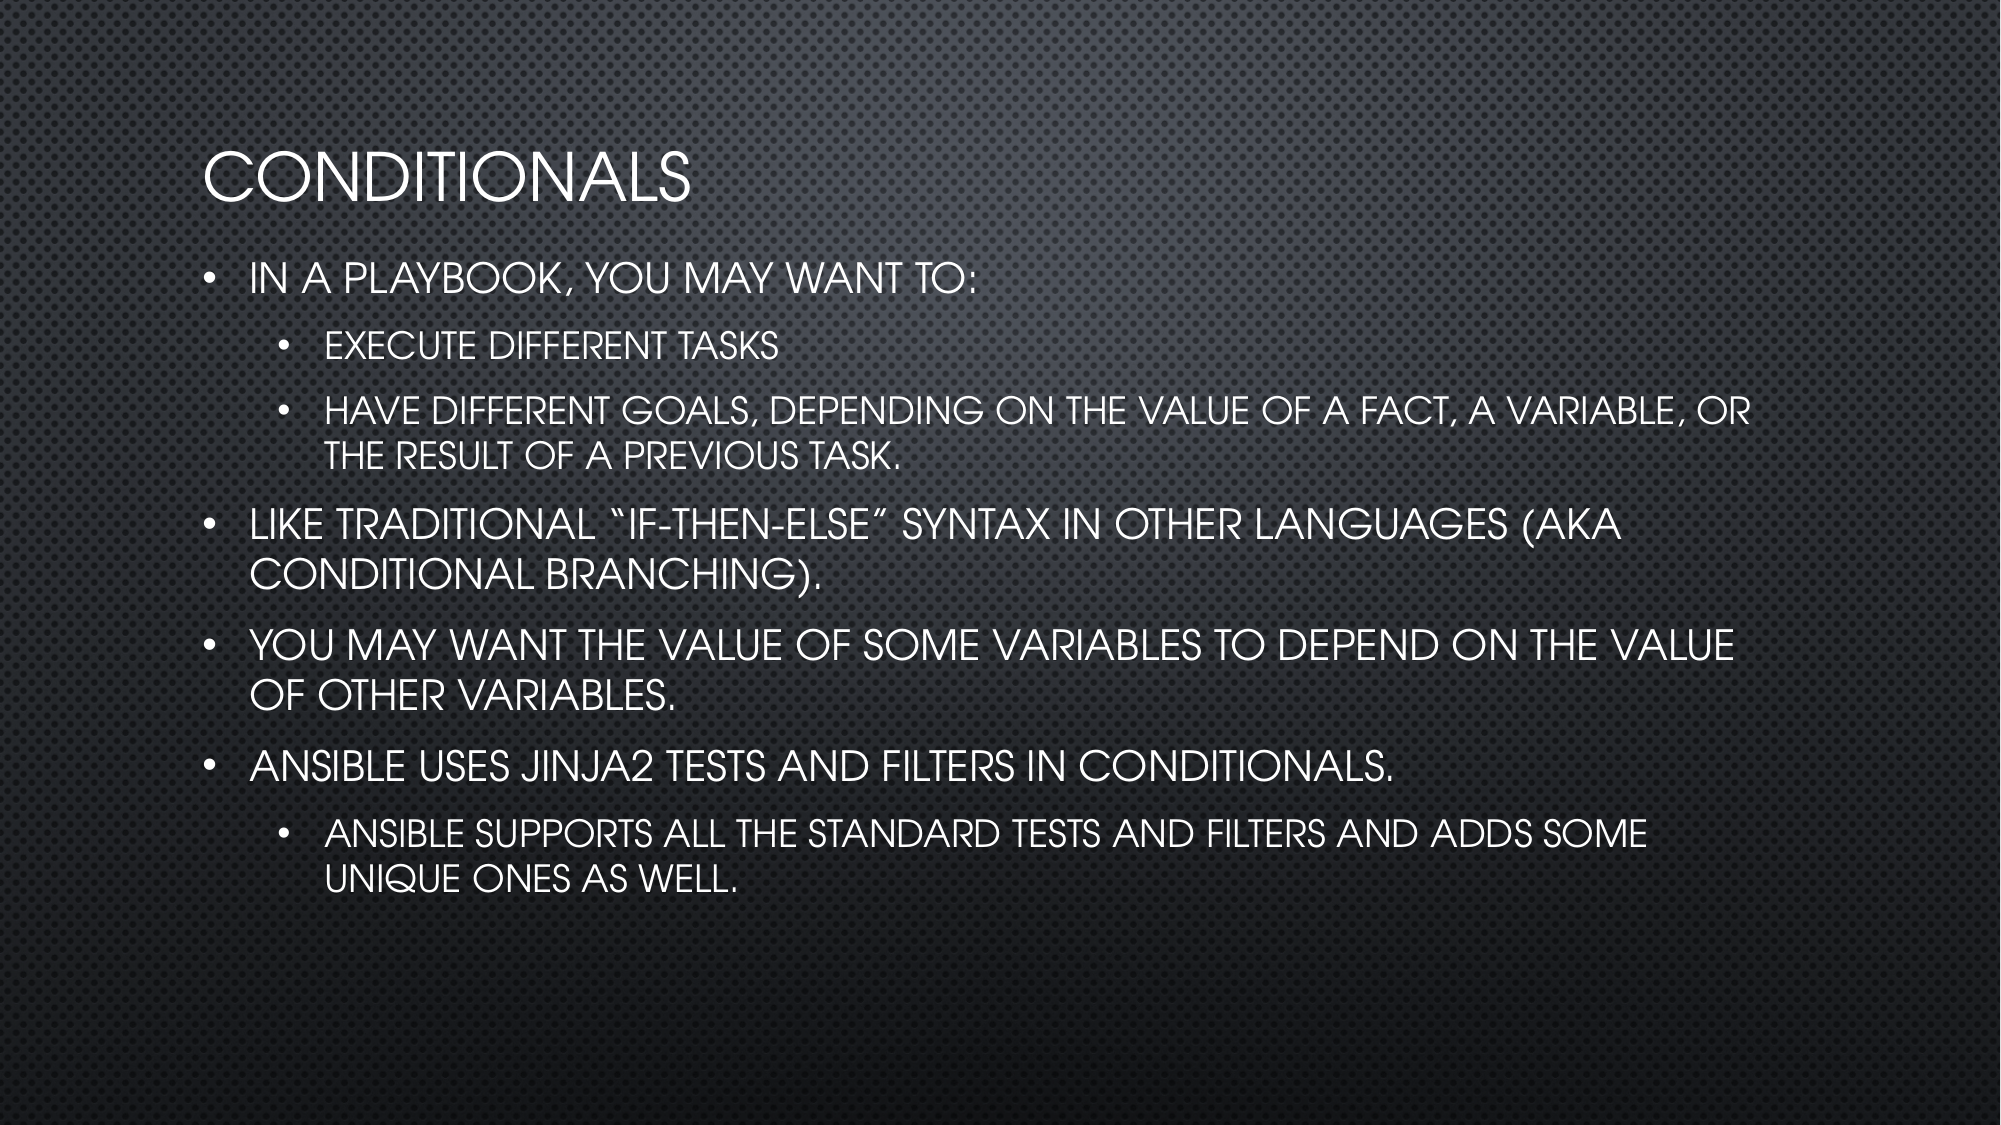

# Conditionals
In a playbook, you may want to:
Execute different tasks
Have different goals, depending on the value of a fact, a variable, or the result of a previous task.
Like traditional “if-then-else” syntax in other languages (AKA conditional branching).
You may want the value of some variables to depend on the value of other variables.
Ansible uses Jinja2 tests and filters in conditionals.
Ansible supports all the standard tests and filters and adds some unique ones as well.